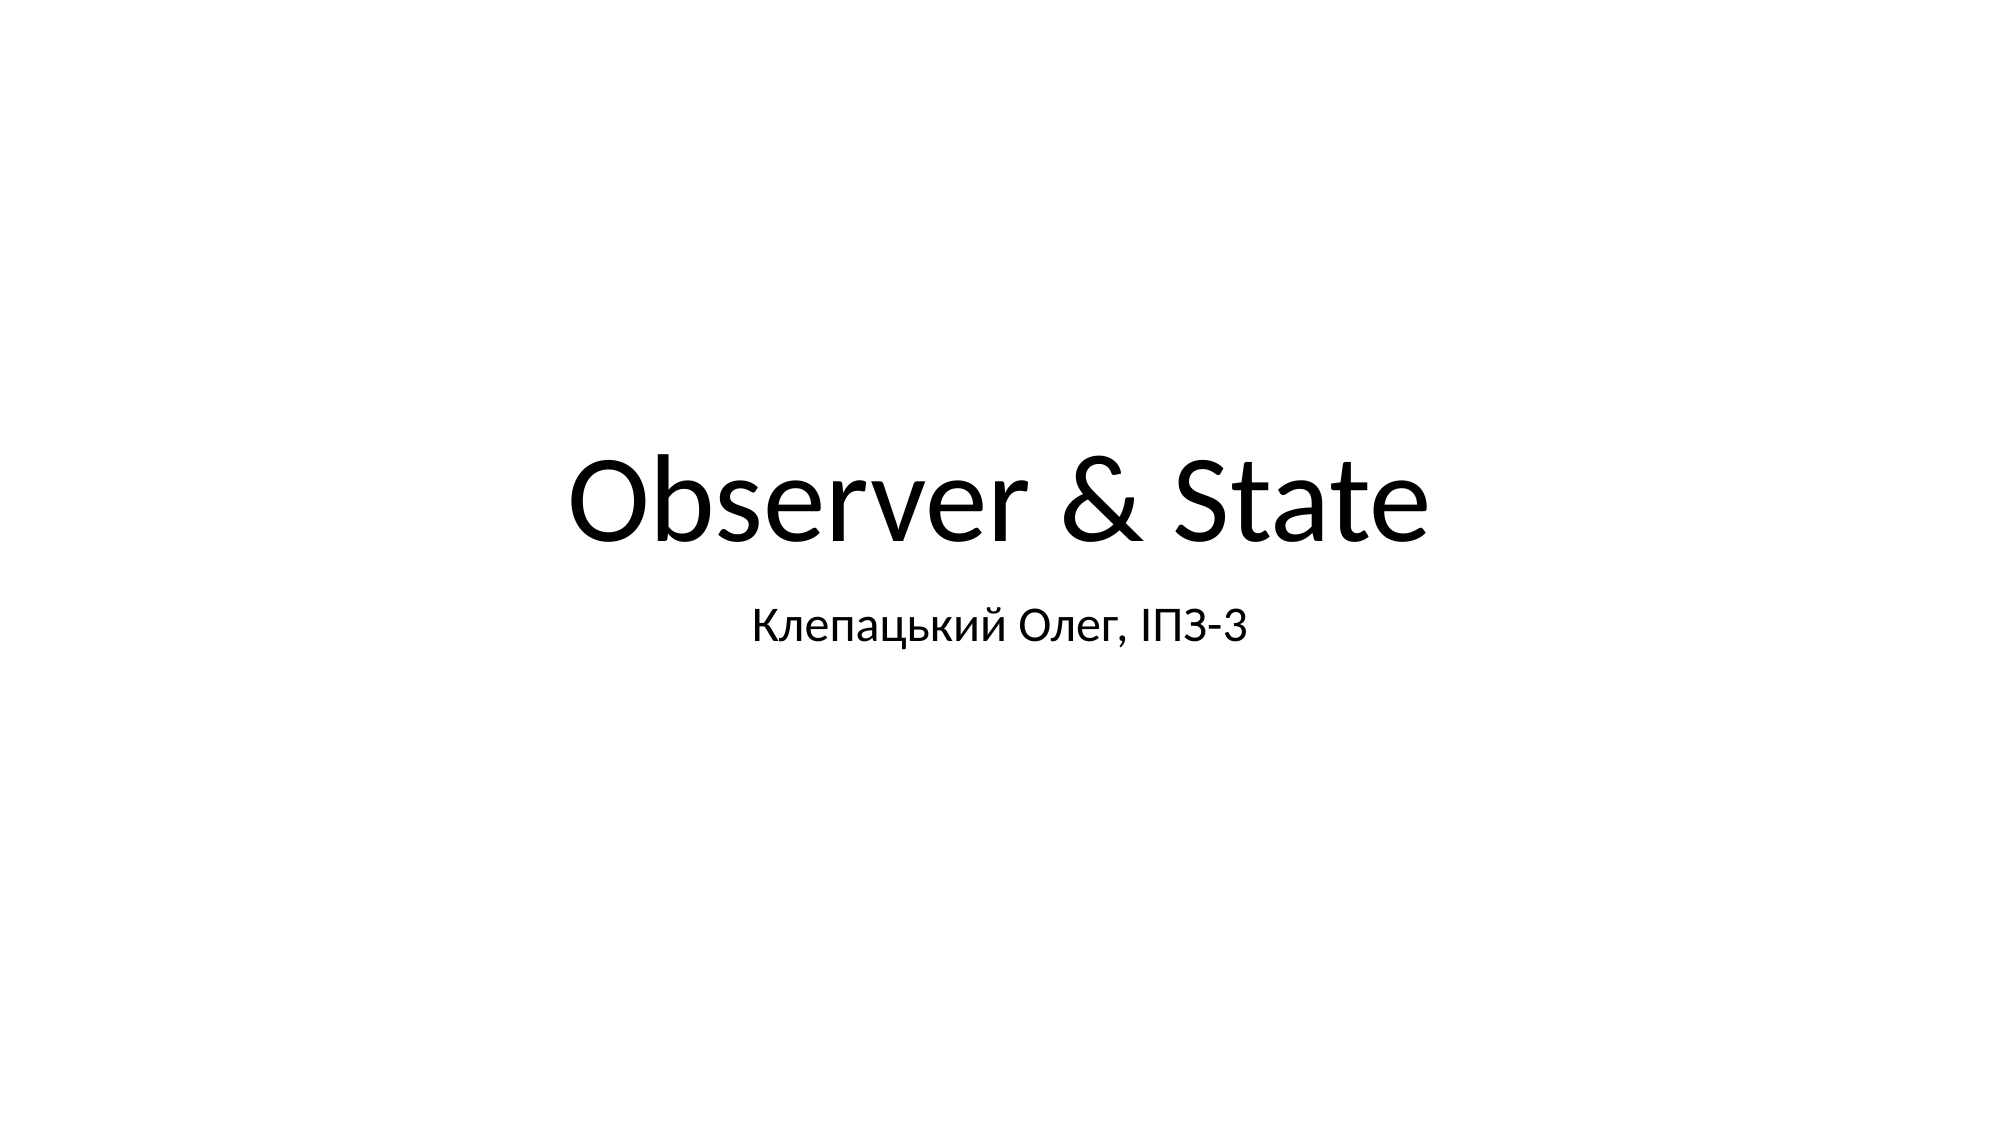

# Observer & State
Клепацький Олег, ІПЗ-3